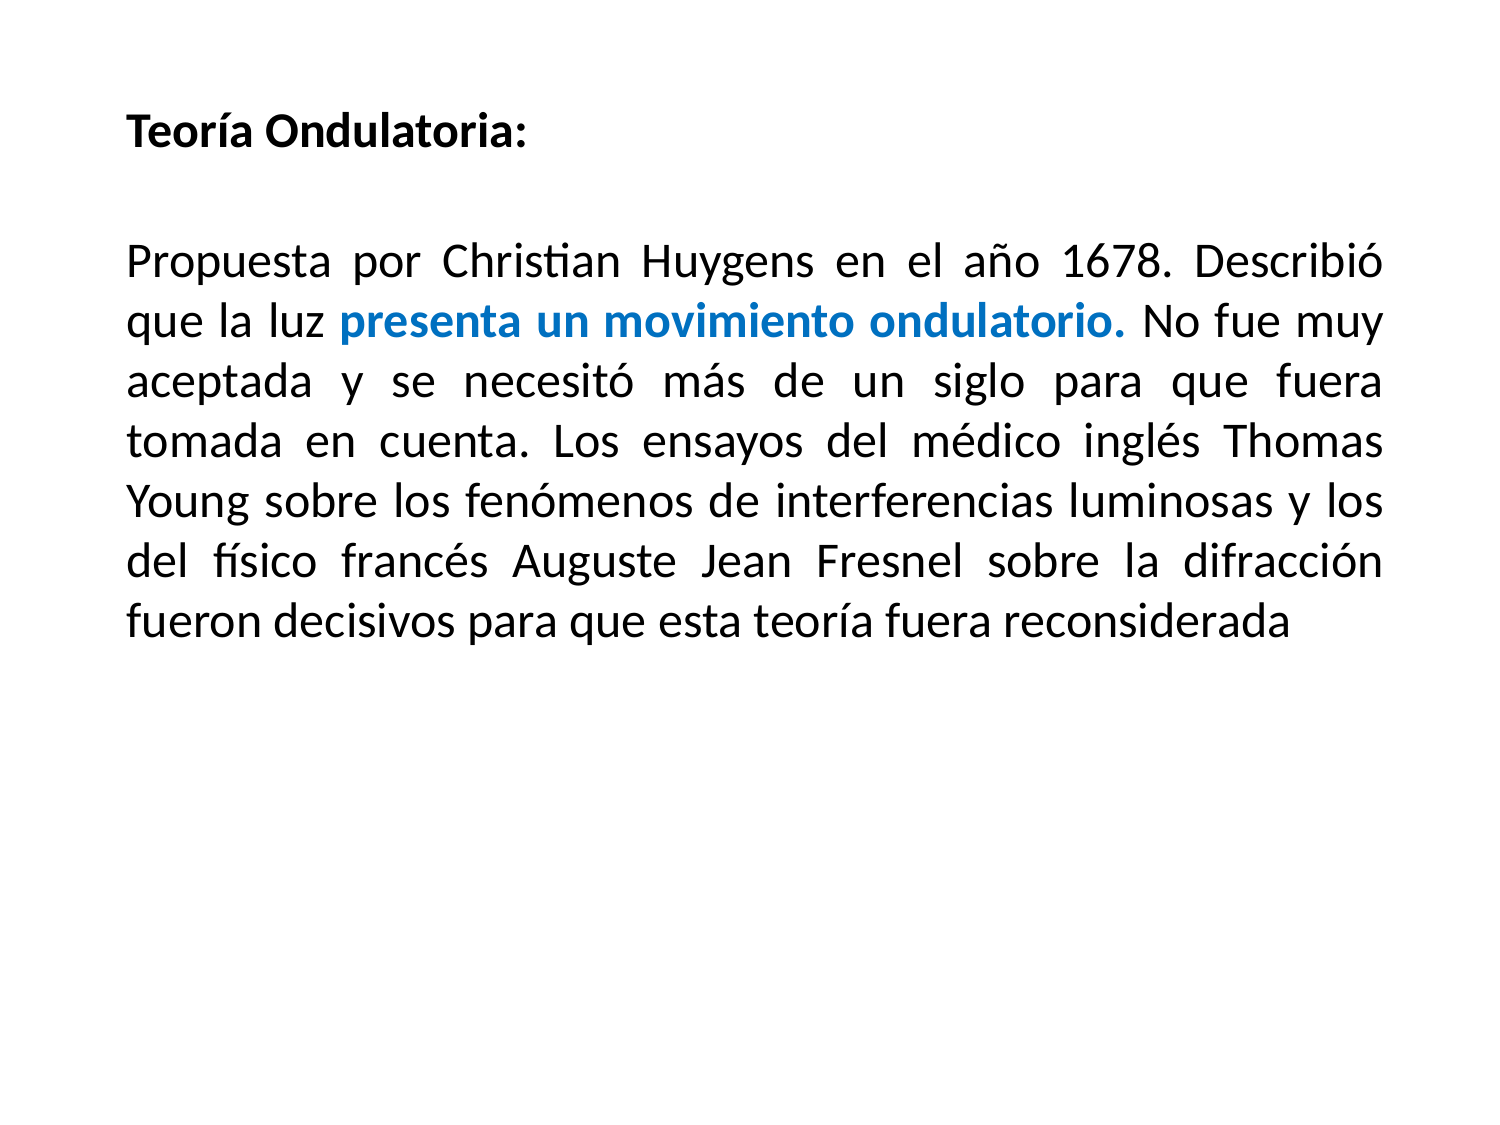

Teoría Ondulatoria:
Propuesta por Christian Huygens en el año 1678. Describió que la luz presenta un movimiento ondulatorio. No fue muy aceptada y se necesitó más de un siglo para que fuera tomada en cuenta. Los ensayos del médico inglés Thomas Young sobre los fenómenos de interferencias luminosas y los del físico francés Auguste Jean Fresnel sobre la difracción fueron decisivos para que esta teoría fuera reconsiderada